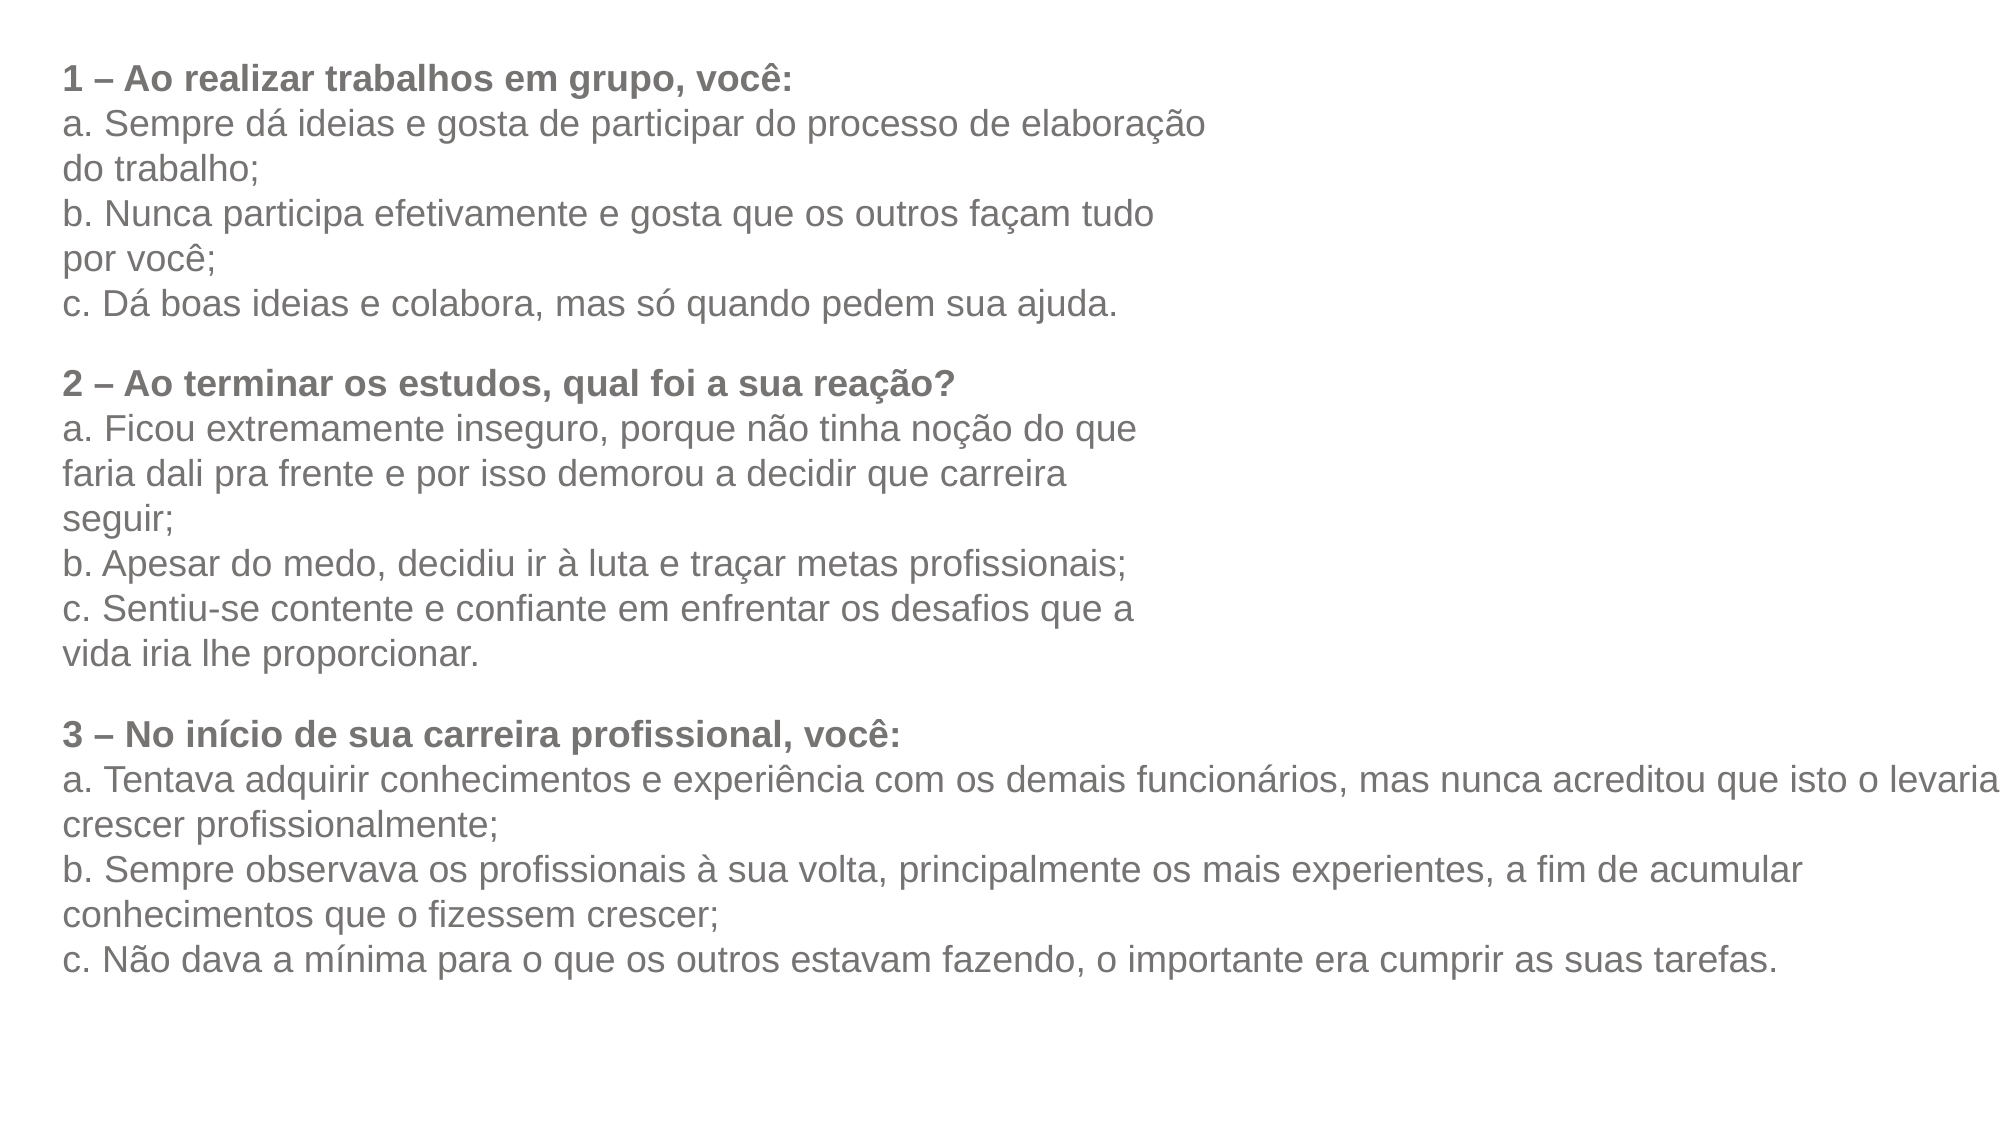

1 – Ao realizar trabalhos em grupo, você:
a. Sempre dá ideias e gosta de participar do processo de elaboração
do trabalho;
b. Nunca participa efetivamente e gosta que os outros façam tudo
por você;
c. Dá boas ideias e colabora, mas só quando pedem sua ajuda.
2 – Ao terminar os estudos, qual foi a sua reação?
a. Ficou extremamente inseguro, porque não tinha noção do que
faria dali pra frente e por isso demorou a decidir que carreira
seguir;
b. Apesar do medo, decidiu ir à luta e traçar metas profissionais;
c. Sentiu-se contente e confiante em enfrentar os desafios que a
vida iria lhe proporcionar.
3 – No início de sua carreira profissional, você:
a. Tentava adquirir conhecimentos e experiência com os demais funcionários, mas nunca acreditou que isto o levaria a crescer profissionalmente;
b. Sempre observava os profissionais à sua volta, principalmente os mais experientes, a fim de acumular conhecimentos que o fizessem crescer;
c. Não dava a mínima para o que os outros estavam fazendo, o importante era cumprir as suas tarefas.